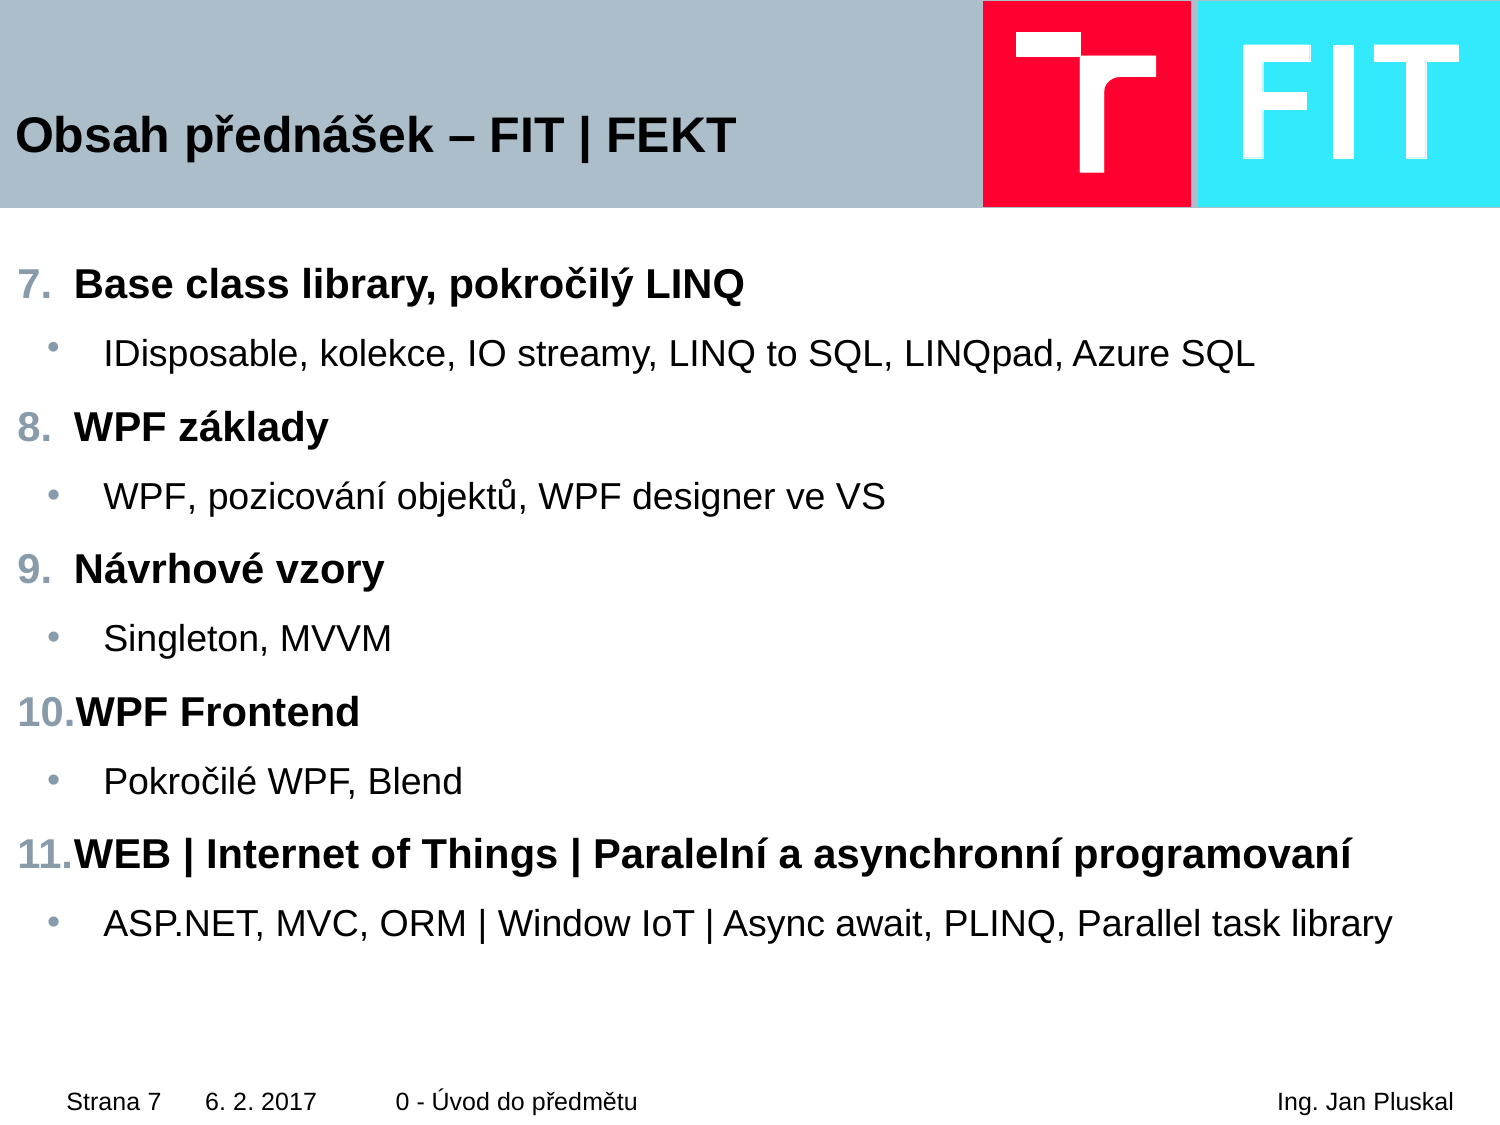

# Obsah přednášek – FIT | FEKT
Base class library, pokročilý LINQ
IDisposable, kolekce, IO streamy, LINQ to SQL, LINQpad, Azure SQL
WPF základy
WPF, pozicování objektů, WPF designer ve VS
Návrhové vzory
Singleton, MVVM
WPF Frontend
Pokročilé WPF, Blend
WEB | Internet of Things | Paralelní a asynchronní programovaní
ASP.NET, MVC, ORM | Window IoT | Async await, PLINQ, Parallel task library